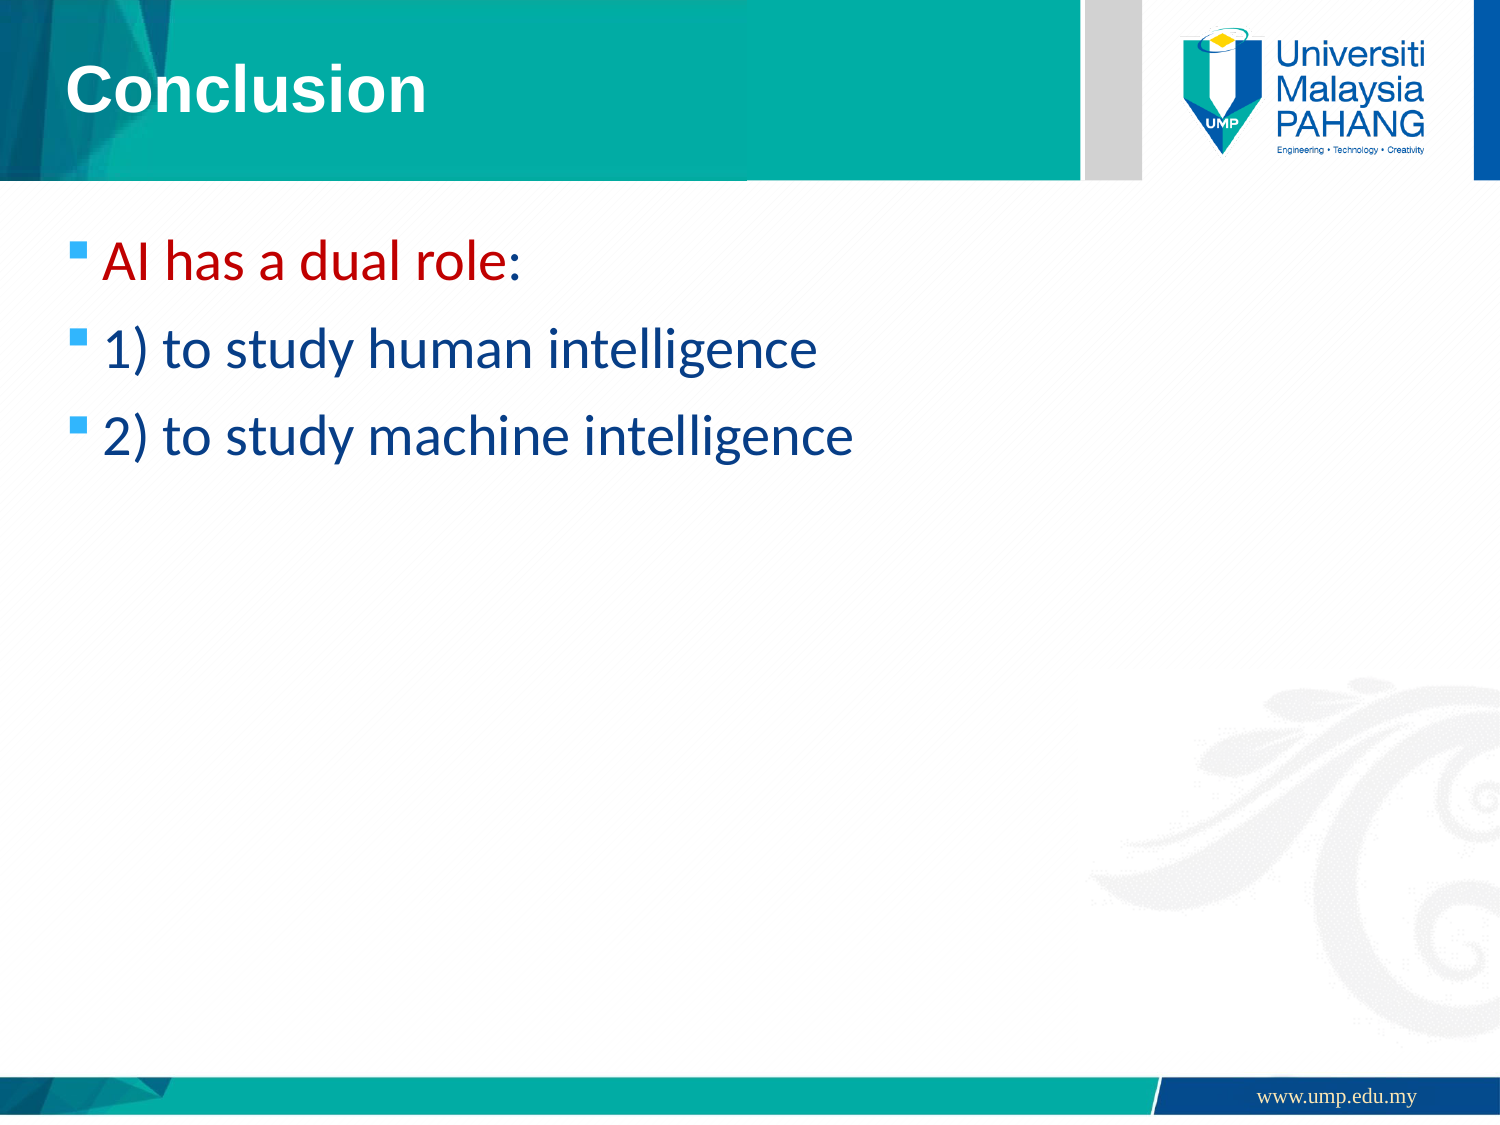

# Conclusion
AI has a dual role:
1) to study human intelligence
2) to study machine intelligence